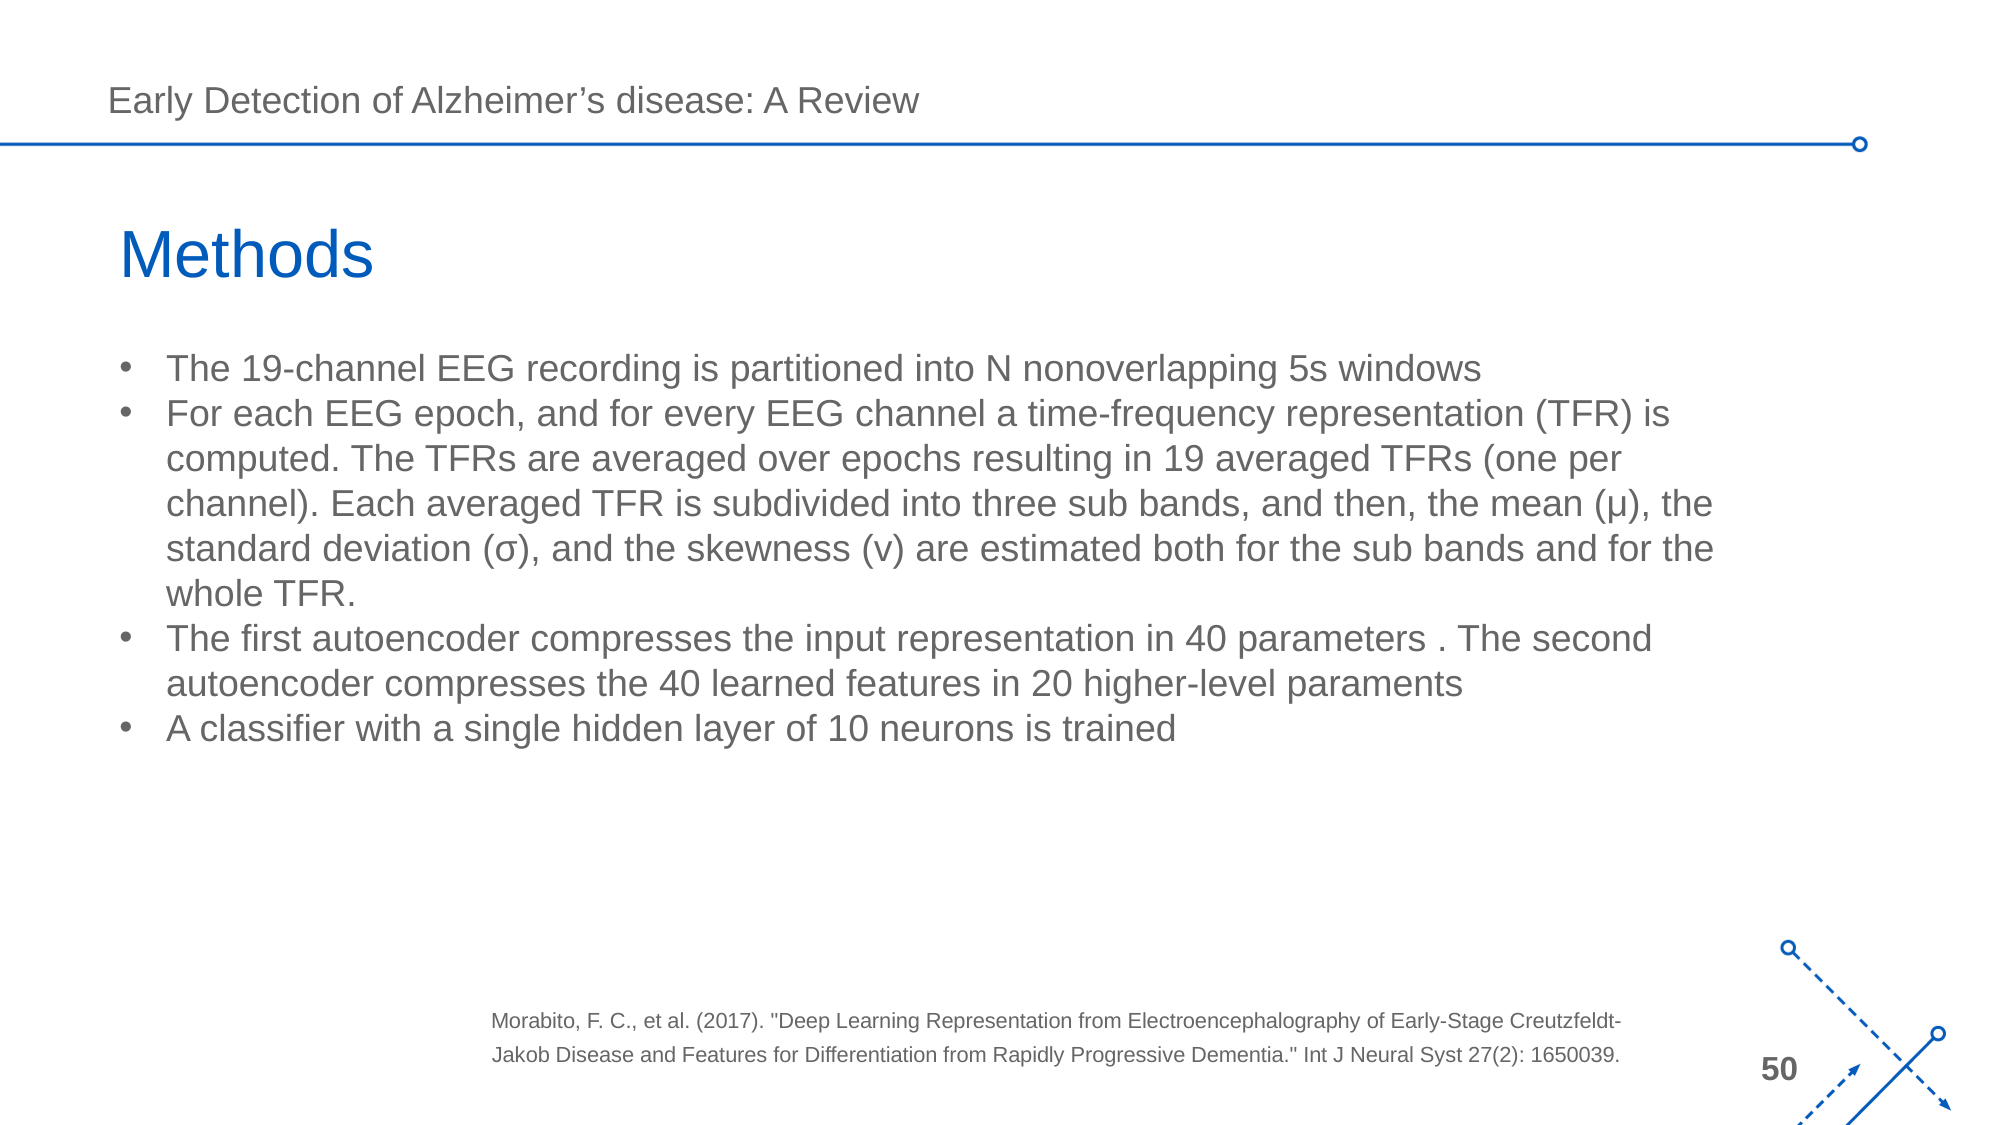

# Methods
The 19-channel EEG recording is partitioned into N nonoverlapping 5s windows
For each EEG epoch, and for every EEG channel a time-frequency representation (TFR) is computed. The TFRs are averaged over epochs resulting in 19 averaged TFRs (one per channel). Each averaged TFR is subdivided into three sub bands, and then, the mean (μ), the standard deviation (σ), and the skewness (v) are estimated both for the sub bands and for the whole TFR.
The first autoencoder compresses the input representation in 40 parameters . The second autoencoder compresses the 40 learned features in 20 higher-level paraments
A classifier with a single hidden layer of 10 neurons is trained
Morabito, F. C., et al. (2017). "Deep Learning Representation from Electroencephalography of Early-Stage Creutzfeldt-Jakob Disease and Features for Differentiation from Rapidly Progressive Dementia." Int J Neural Syst 27(2): 1650039.